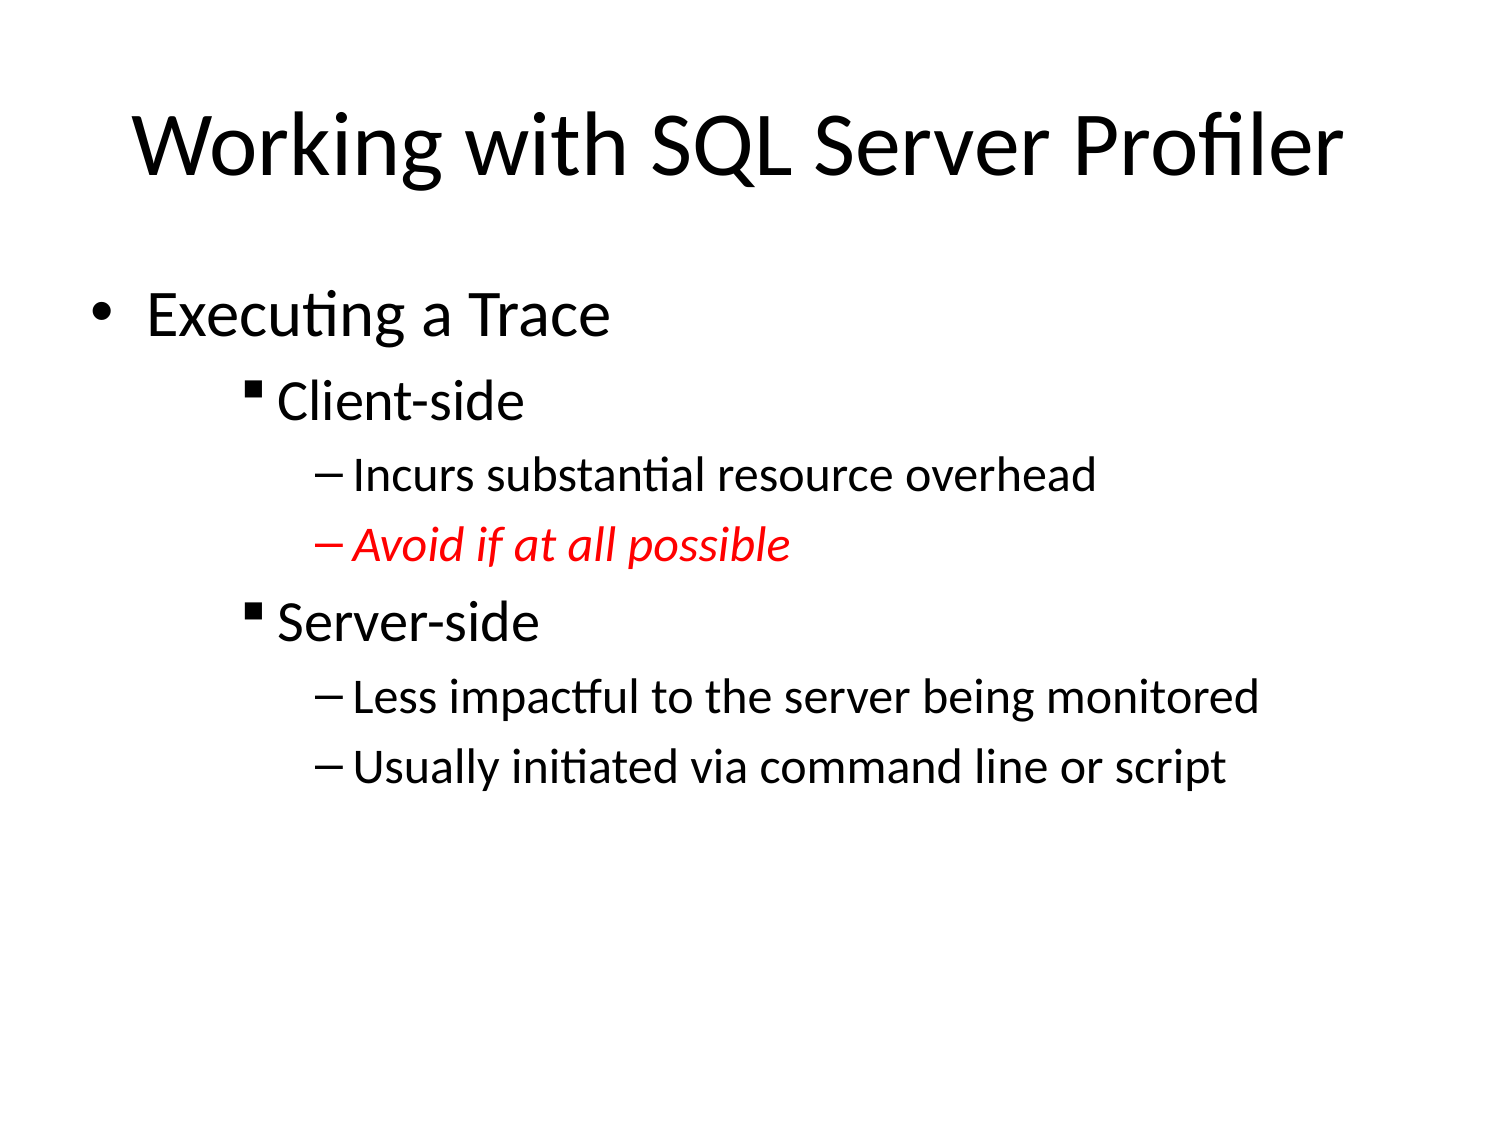

# Working with SQL Server Profiler
Executing a Trace
Client-side
Incurs substantial resource overhead
Avoid if at all possible
Server-side
Less impactful to the server being monitored
Usually initiated via command line or script